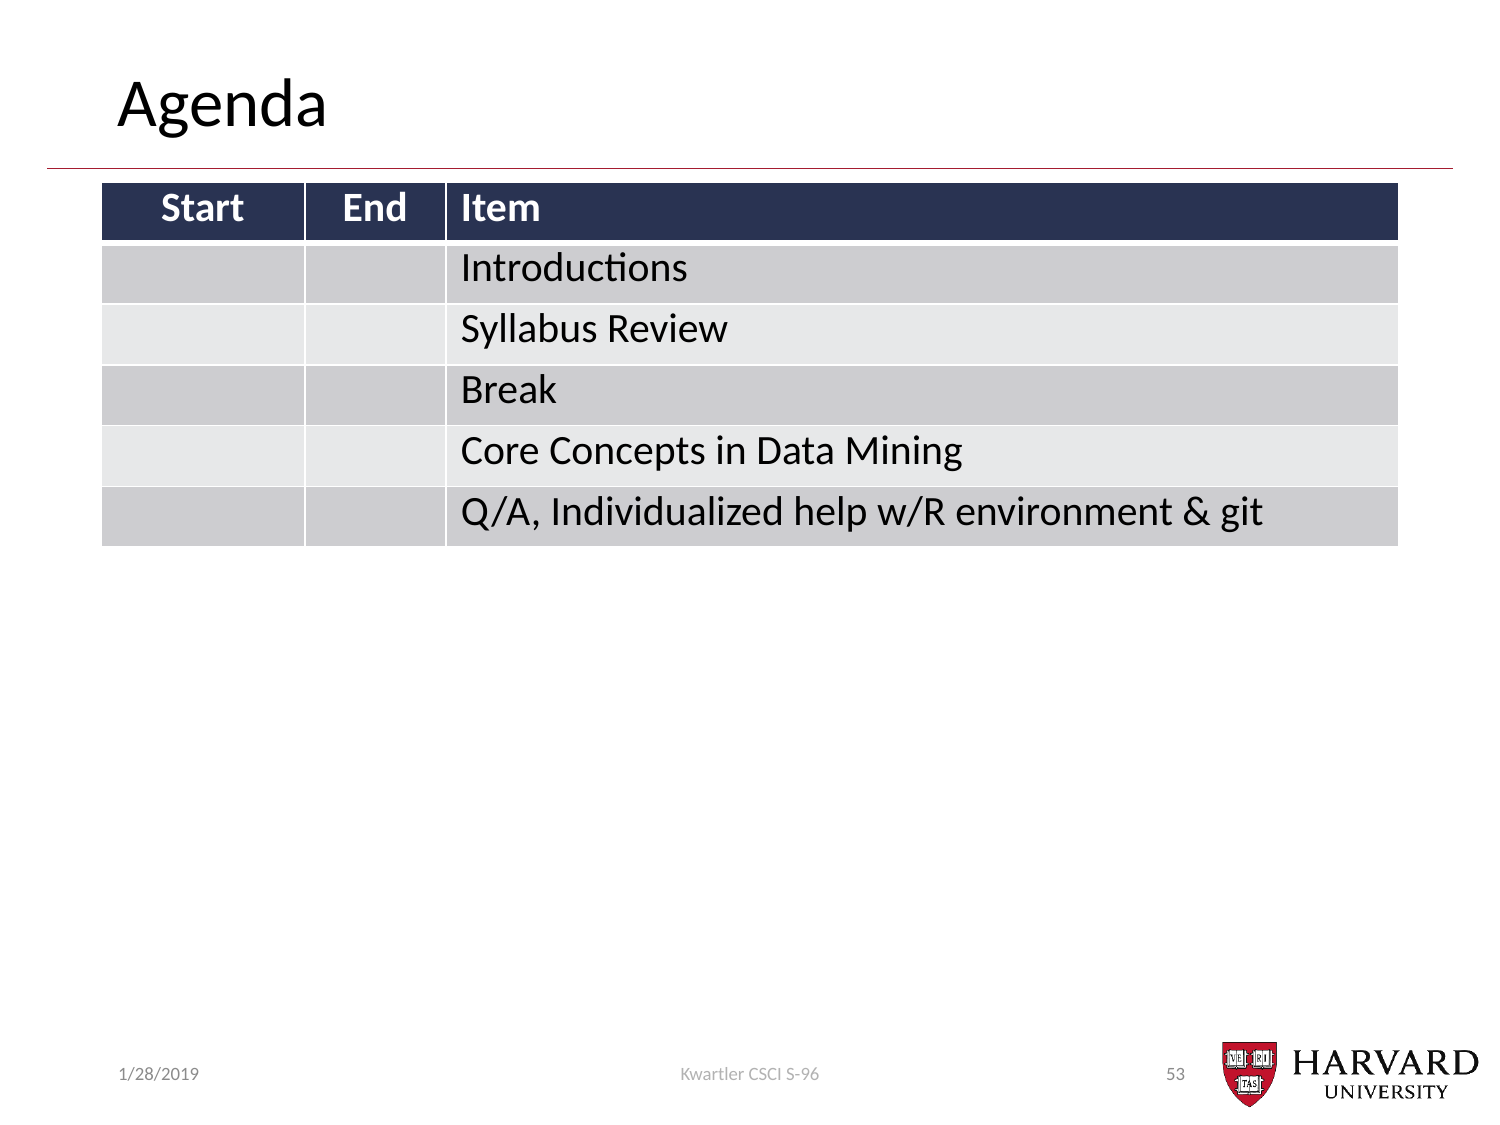

# Agenda
| Start | End | Item |
| --- | --- | --- |
|  |  | Introductions |
|  |  | Syllabus Review |
|  |  | Break |
|  |  | Core Concepts in Data Mining |
|  |  | Q/A, Individualized help w/R environment & git |
1/28/2019
Kwartler CSCI S-96
53